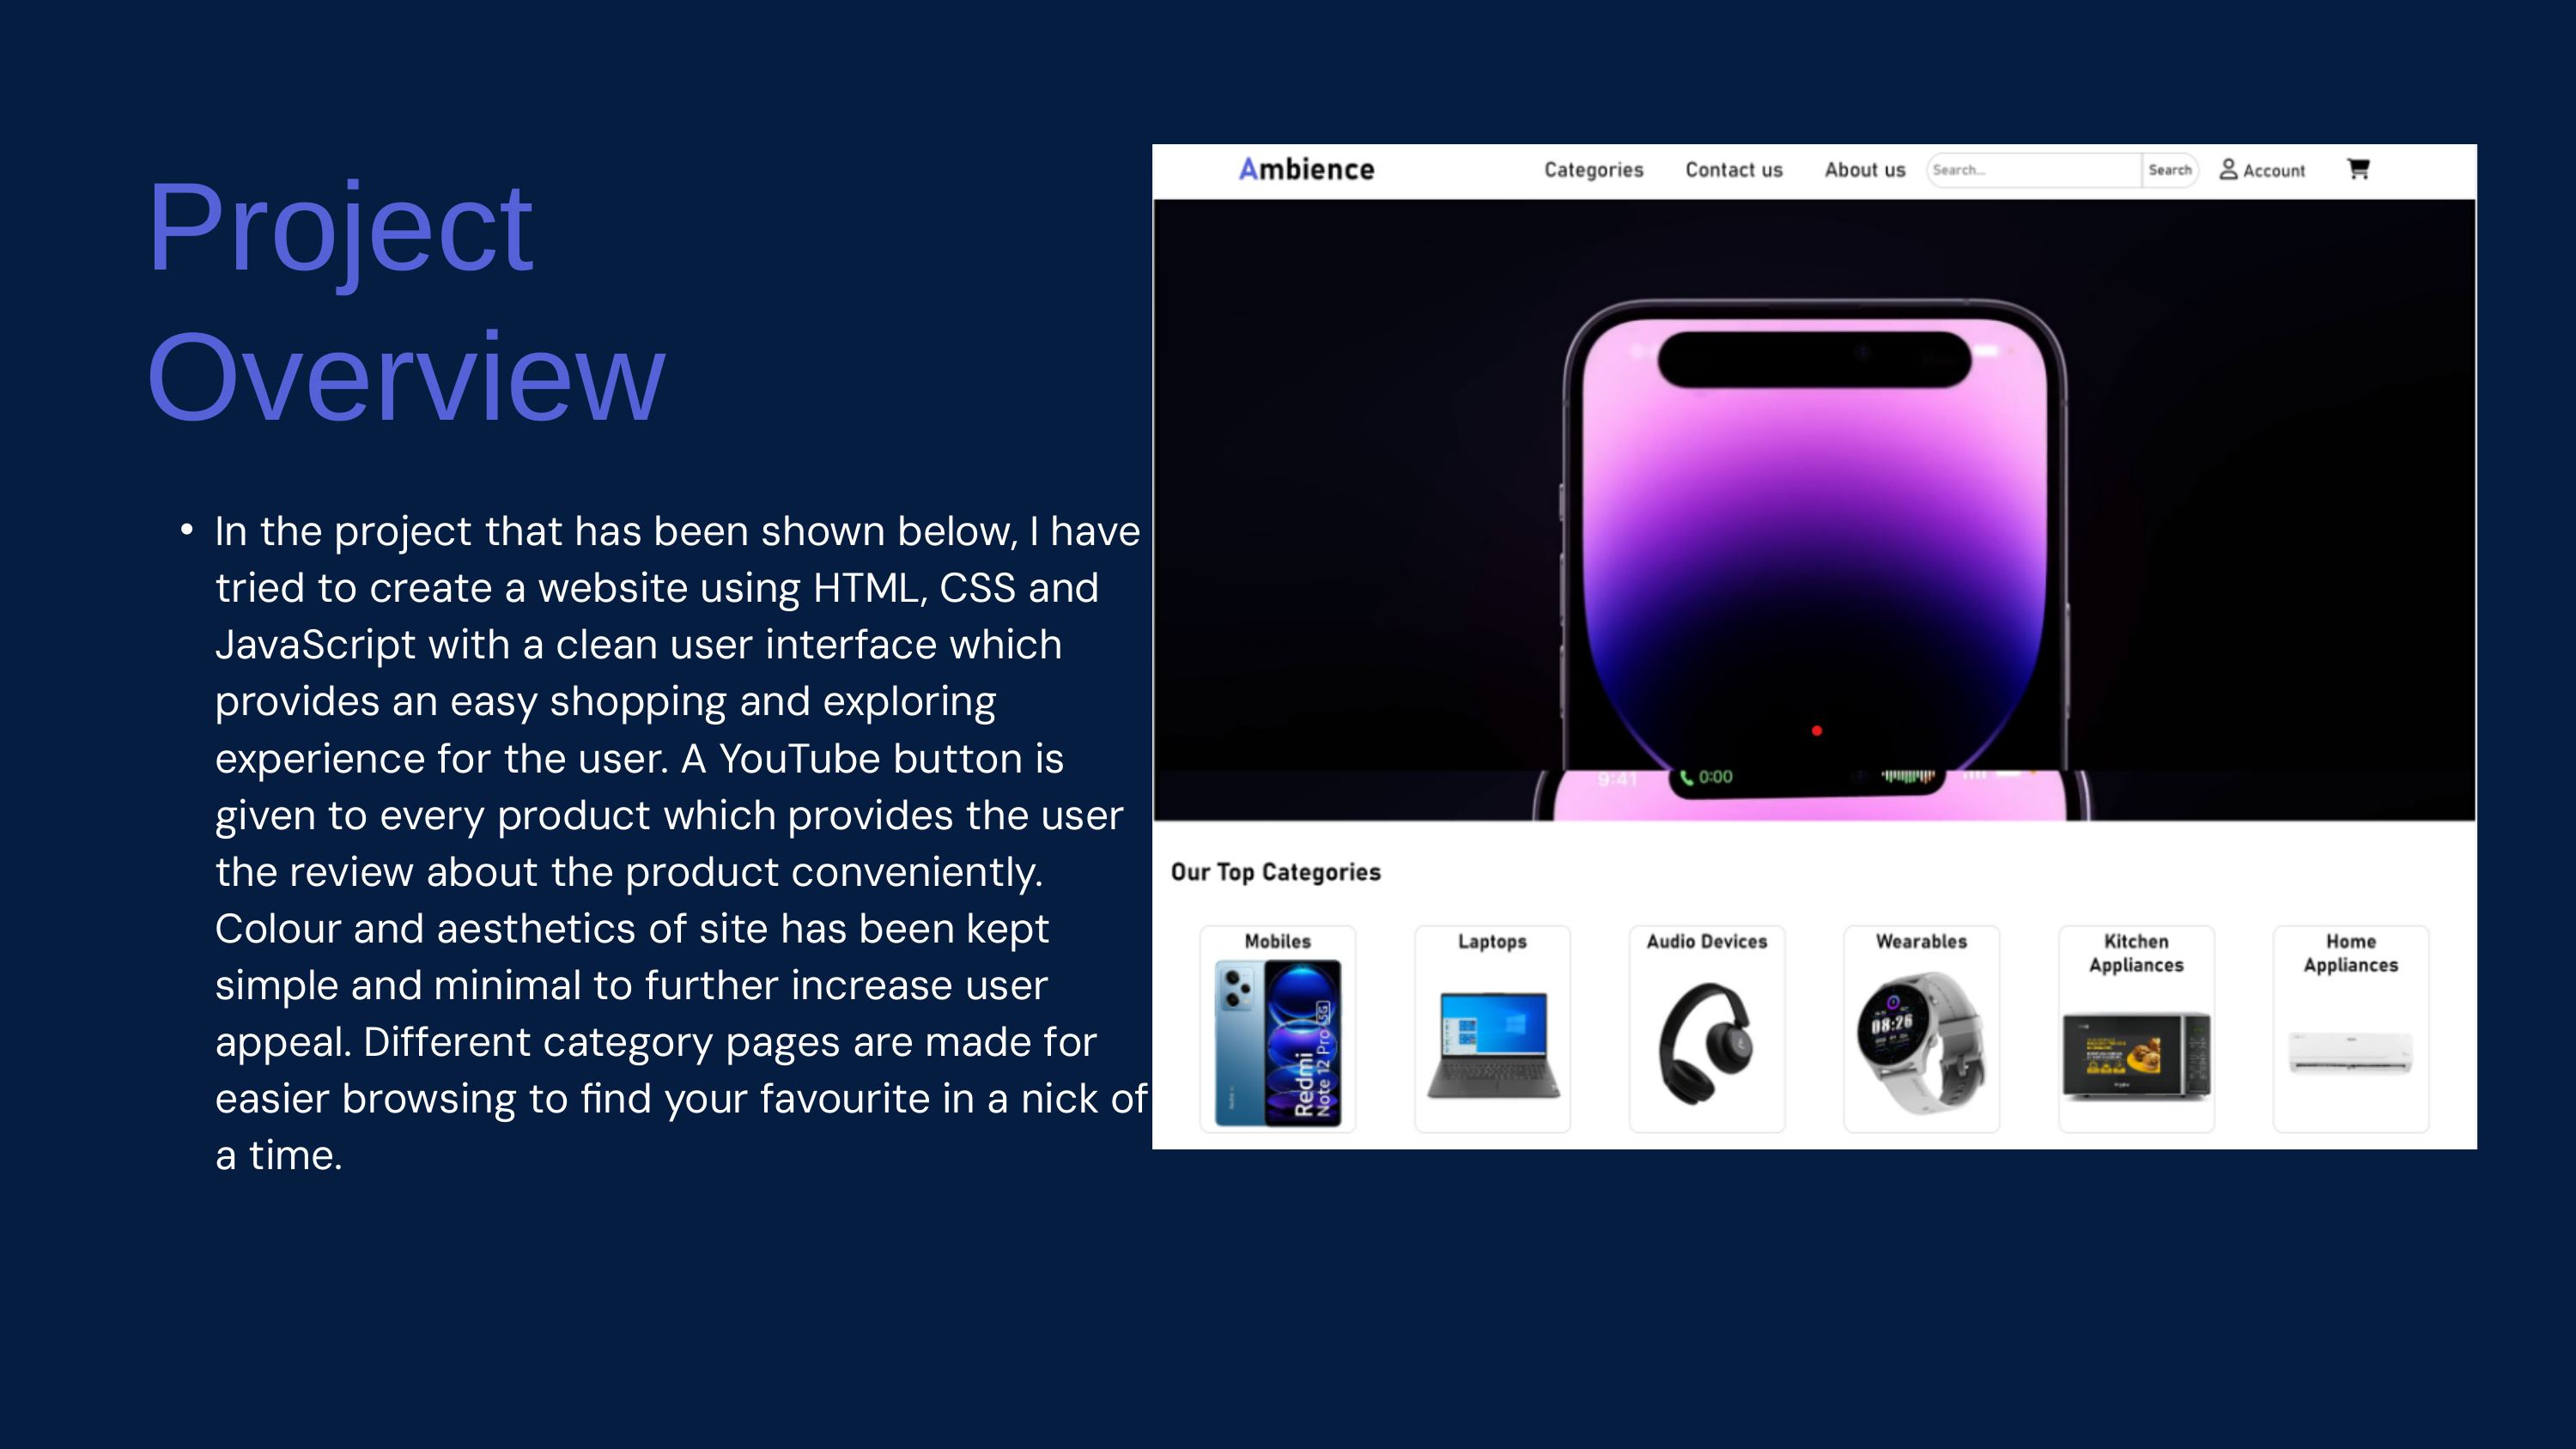

Project Overview

In the project that has been shown below, I have tried to create a website using HTML, CSS and JavaScript with a clean user interface which provides an easy shopping and exploring experience for the user. A YouTube button is given to every product which provides the user the review about the product conveniently. Colour and aesthetics of site has been kept simple and minimal to further increase user appeal. Different category pages are made for easier browsing to find your favourite in a nick of a time.